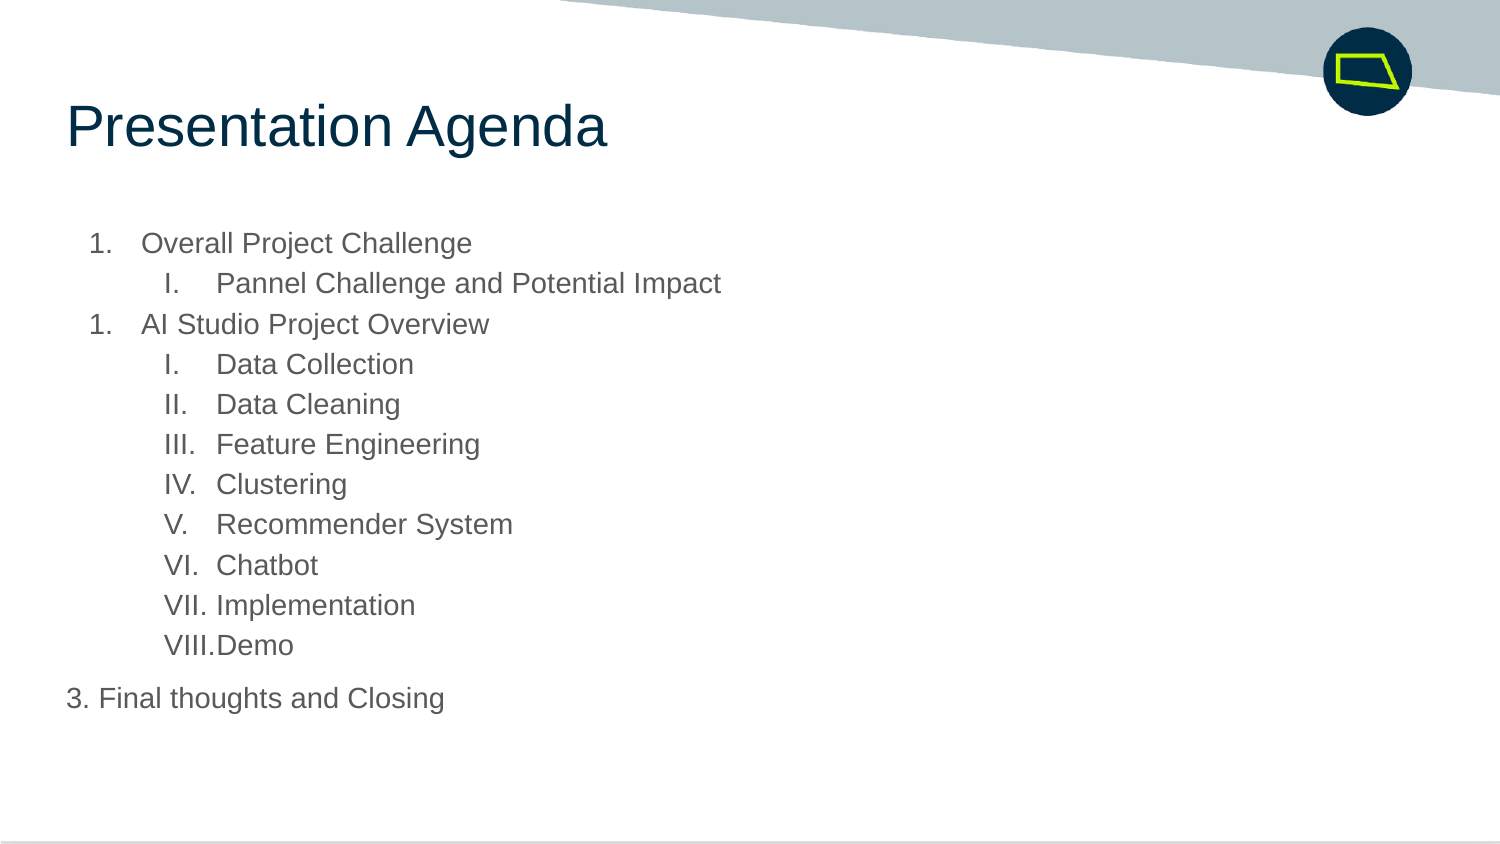

Presentation Agenda
Overall Project Challenge
Pannel Challenge and Potential Impact
AI Studio Project Overview
Data Collection
Data Cleaning
Feature Engineering
Clustering
Recommender System
Chatbot
Implementation
Demo
3. Final thoughts and Closing